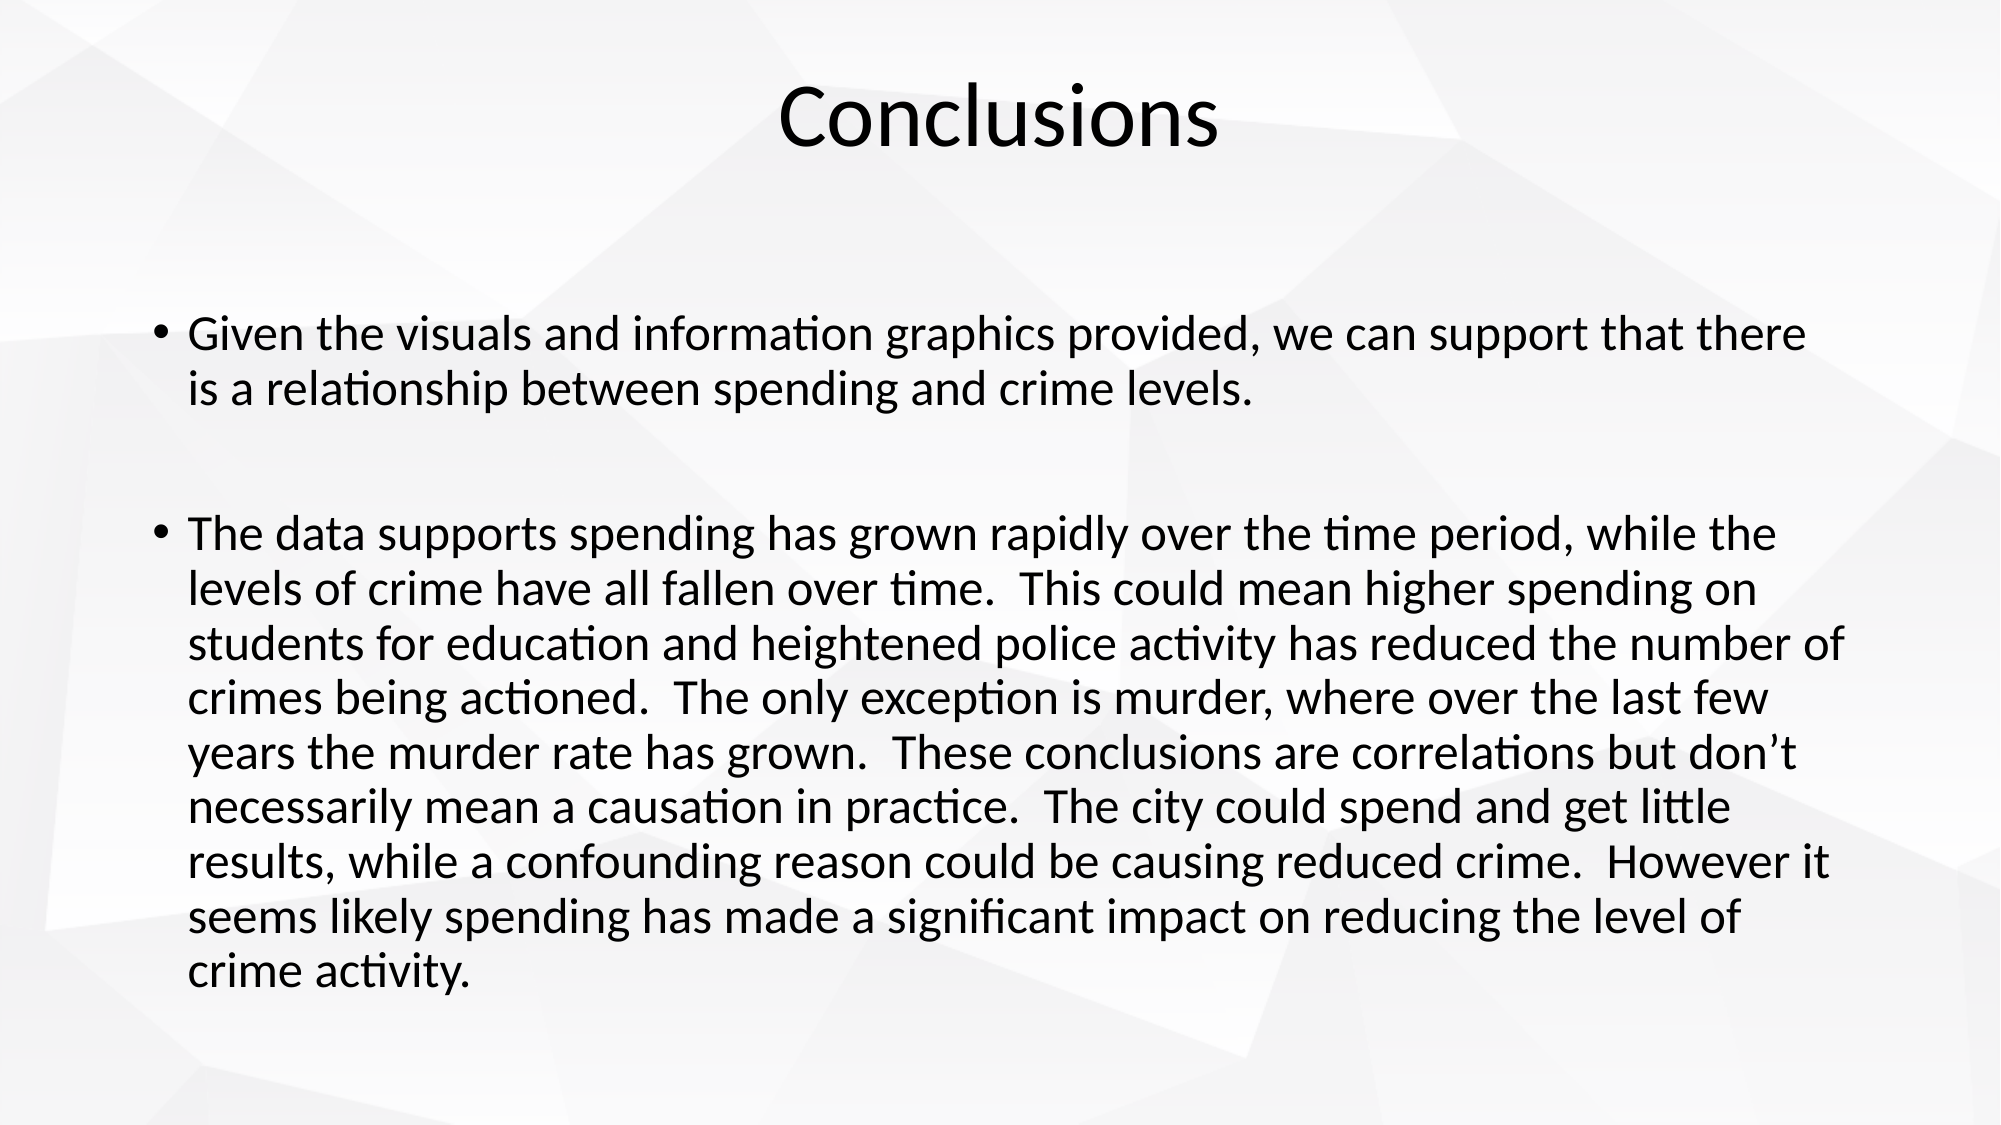

# Conclusions
Given the visuals and information graphics provided, we can support that there is a relationship between spending and crime levels.

The data supports spending has grown rapidly over the time period, while the levels of crime have all fallen over time.  This could mean higher spending on students for education and heightened police activity has reduced the number of crimes being actioned.  The only exception is murder, where over the last few years the murder rate has grown.  These conclusions are correlations but don’t necessarily mean a causation in practice.  The city could spend and get little results, while a confounding reason could be causing reduced crime.  However it seems likely spending has made a significant impact on reducing the level of crime activity.